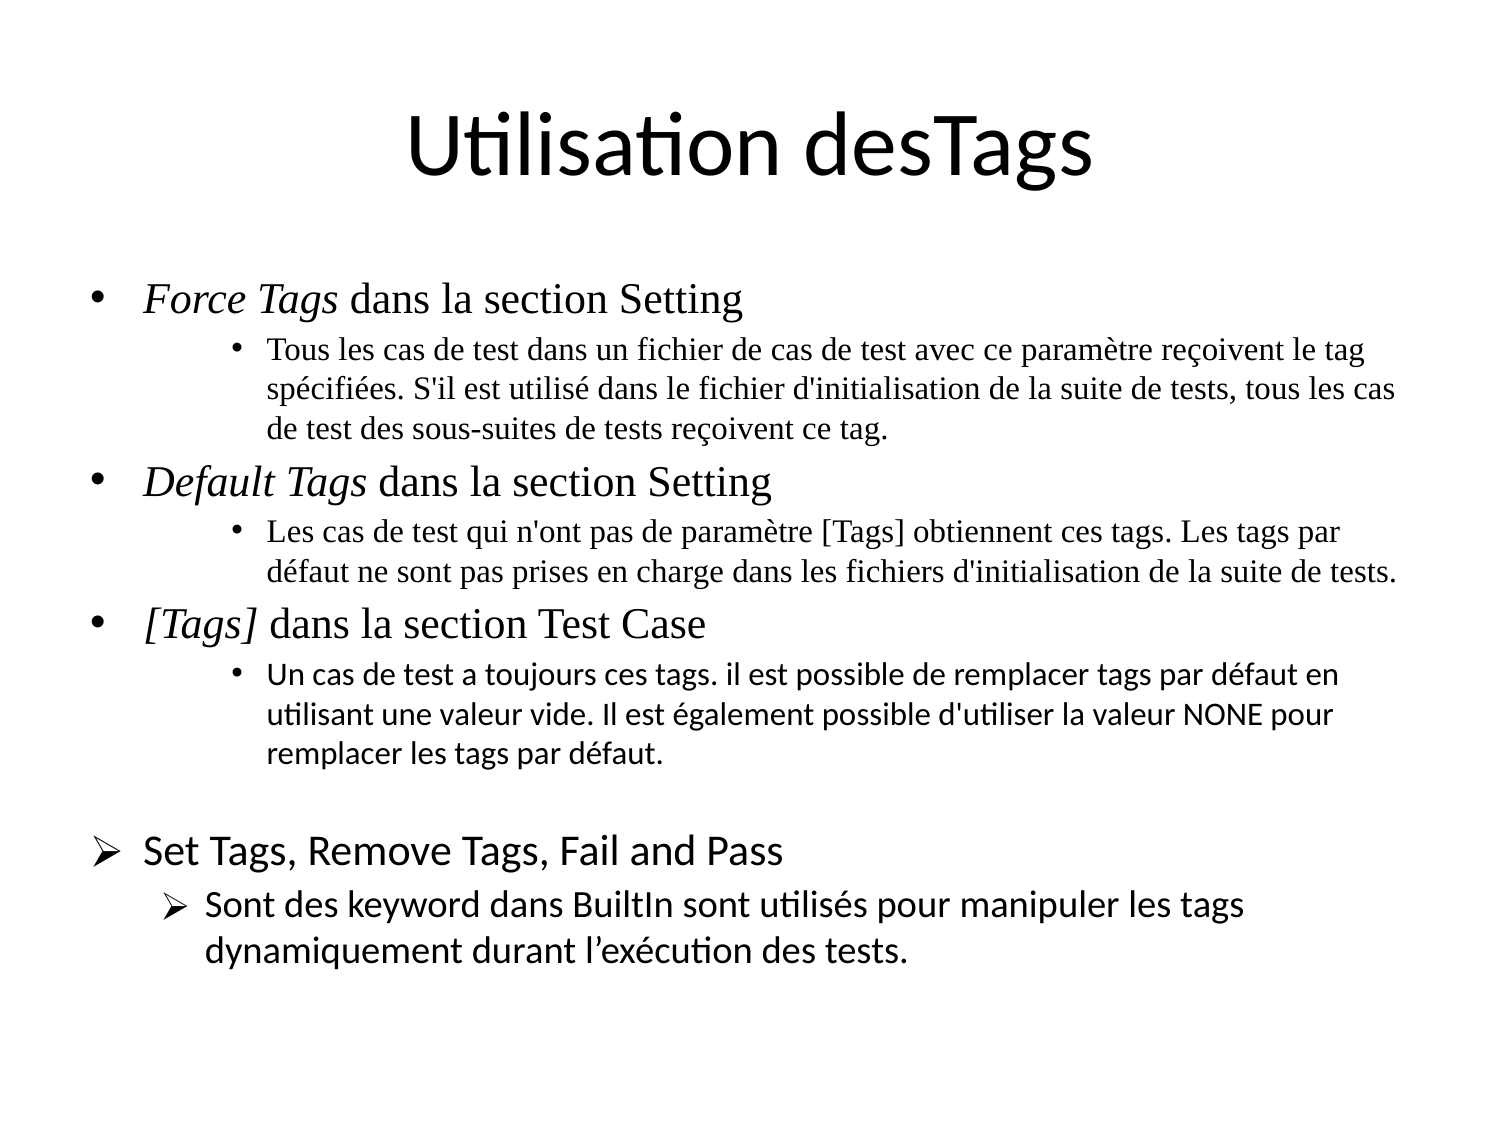

# Utilisation desTags
Force Tags dans la section Setting
Tous les cas de test dans un fichier de cas de test avec ce paramètre reçoivent le tag spécifiées. S'il est utilisé dans le fichier d'initialisation de la suite de tests, tous les cas de test des sous-suites de tests reçoivent ce tag.
Default Tags dans la section Setting
Les cas de test qui n'ont pas de paramètre [Tags] obtiennent ces tags. Les tags par défaut ne sont pas prises en charge dans les fichiers d'initialisation de la suite de tests.
[Tags] dans la section Test Case
Un cas de test a toujours ces tags. il est possible de remplacer tags par défaut en utilisant une valeur vide. Il est également possible d'utiliser la valeur NONE pour remplacer les tags par défaut.

Set Tags, Remove Tags, Fail and Pass
Sont des keyword dans BuiltIn sont utilisés pour manipuler les tags dynamiquement durant l’exécution des tests.